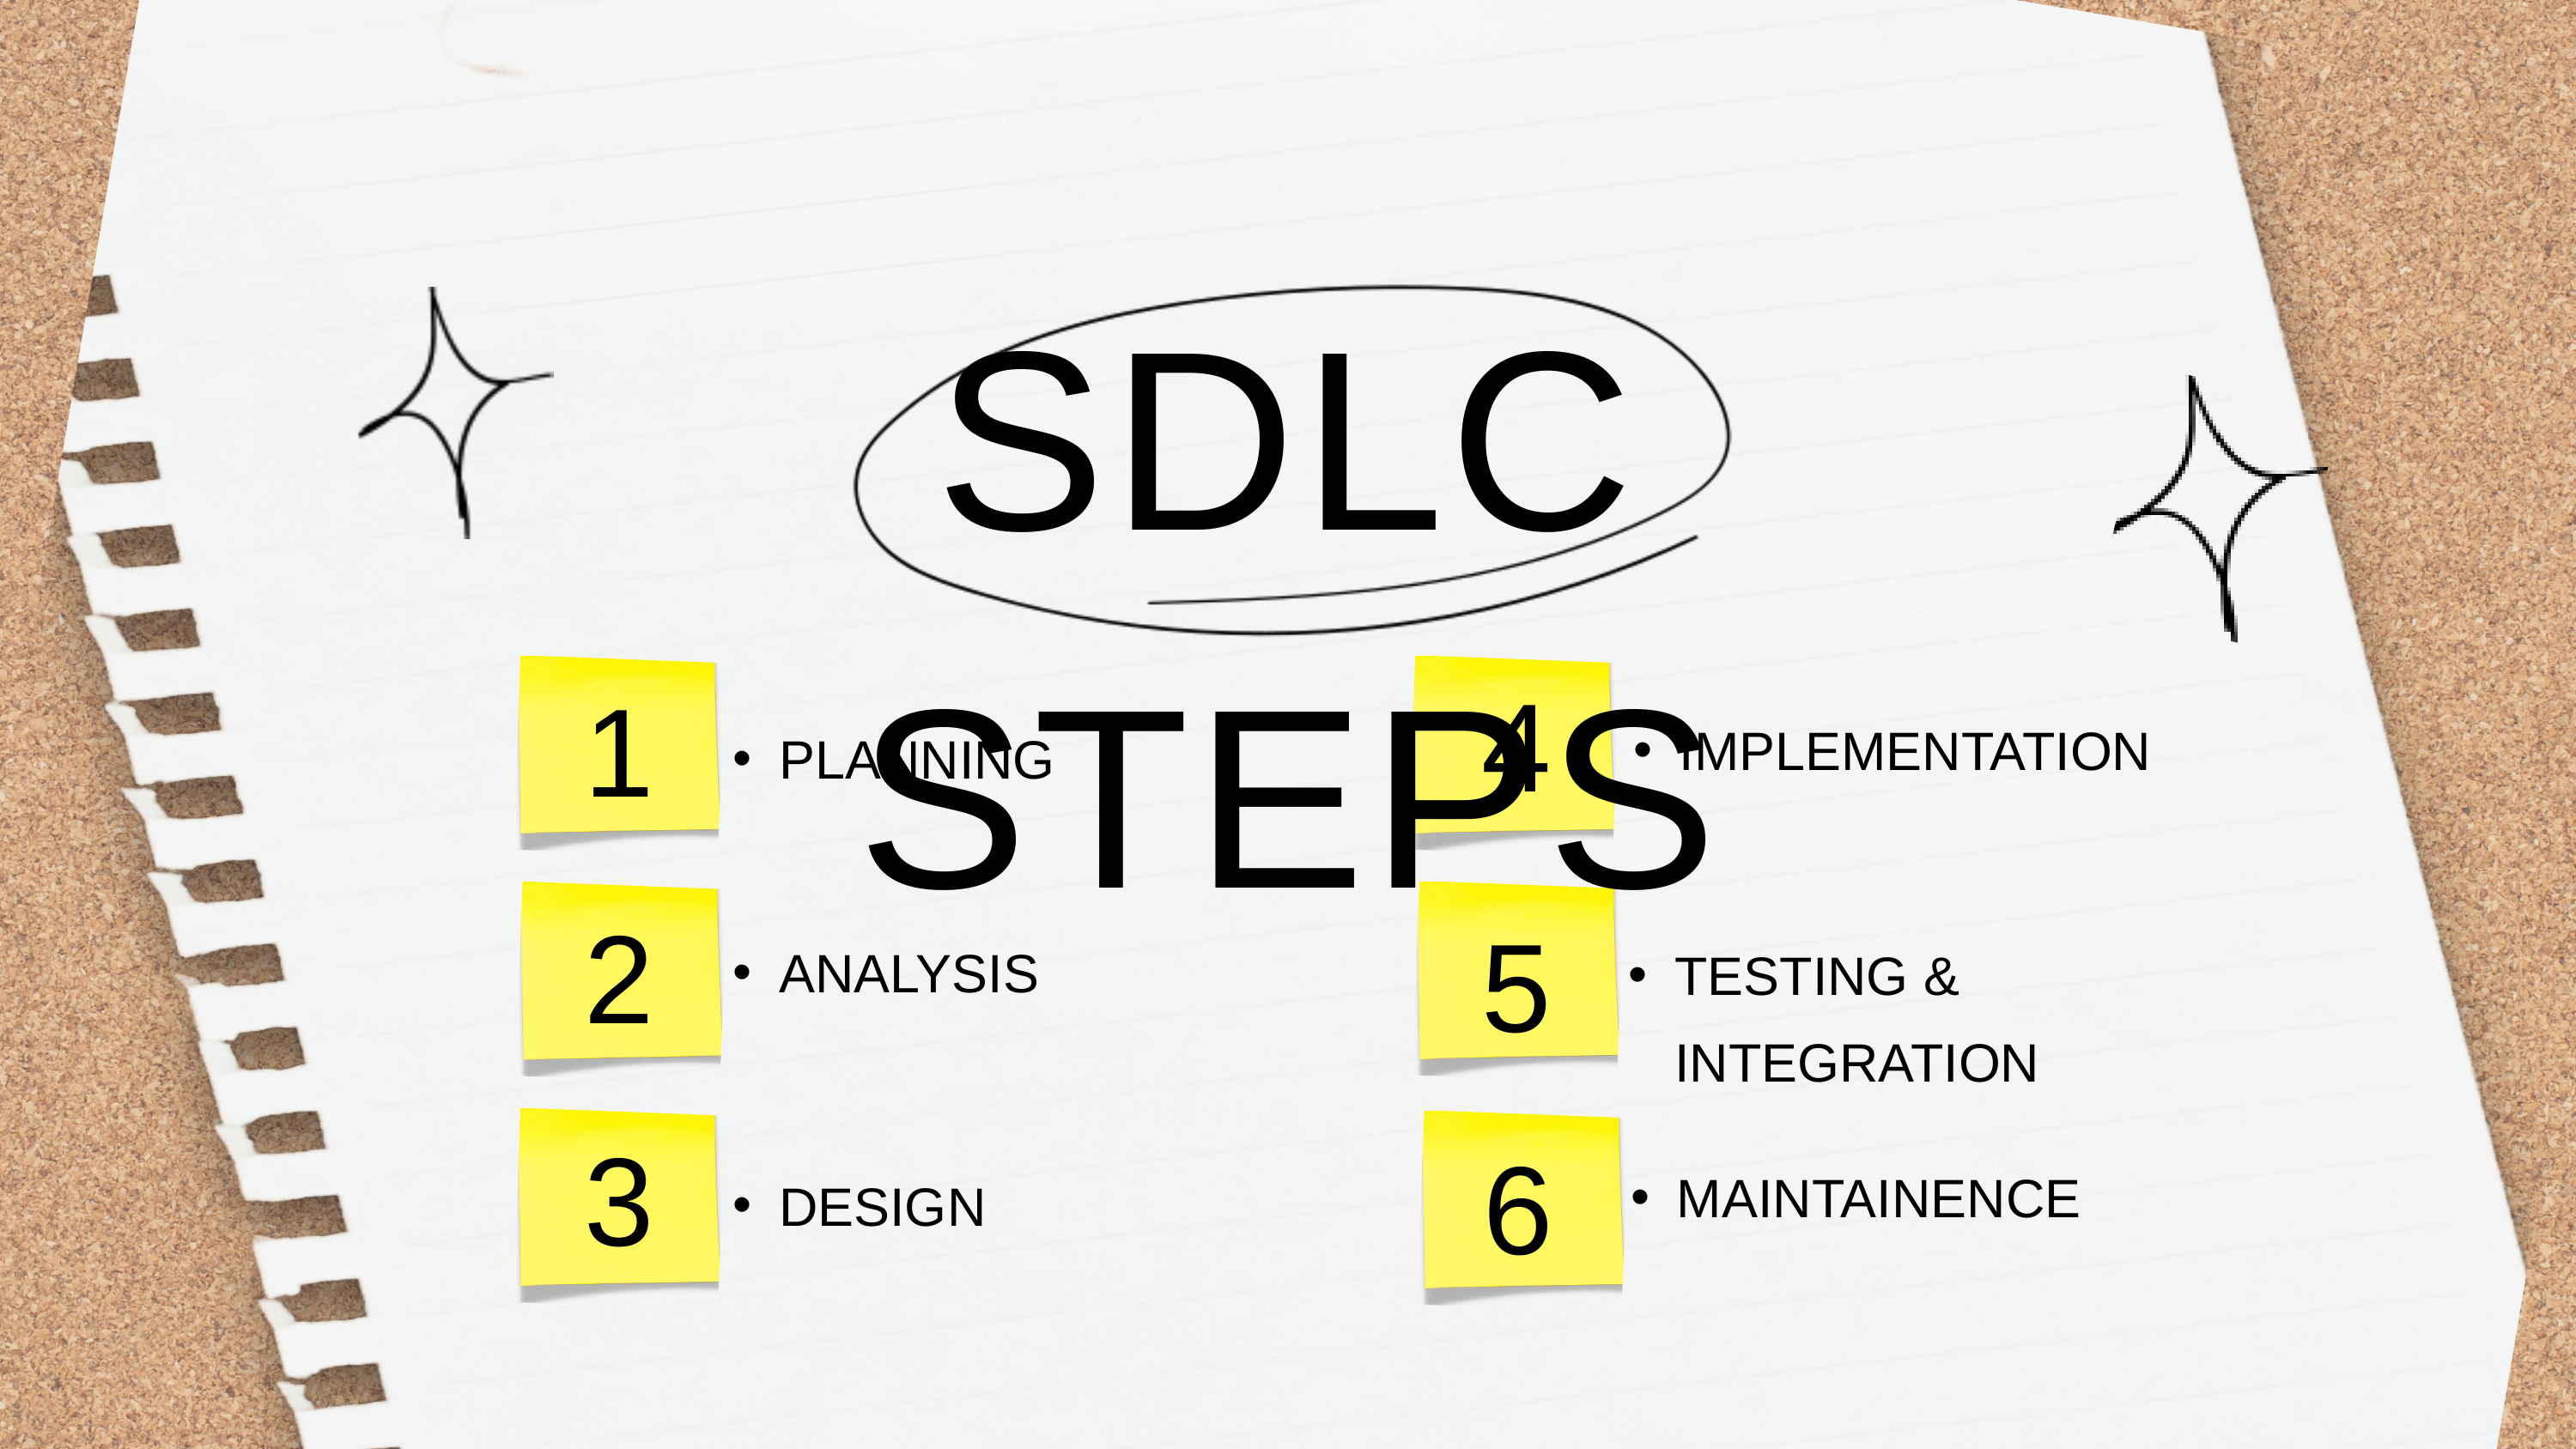

SDLC STEPS

4
1

IMPLEMENTATION
PLANNING
2
5

ANALYSIS
TESTING & INTEGRATION
3
6

MAINTAINENCE
DESIGN